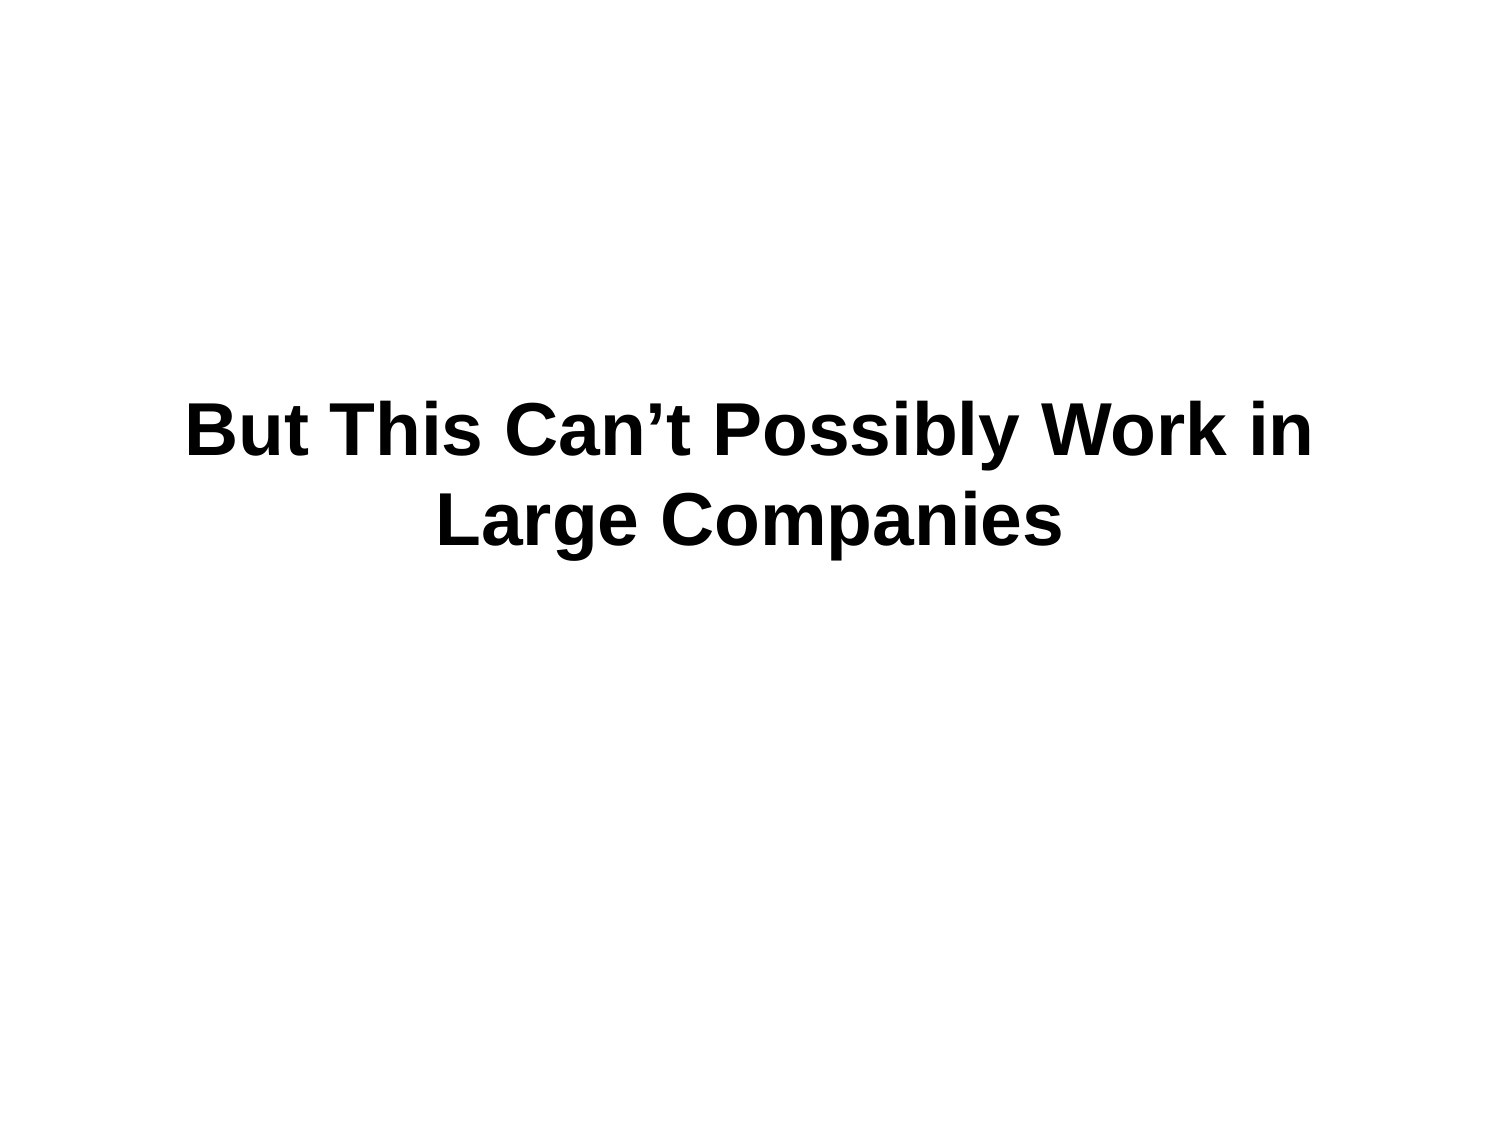

# But This Can’t Possibly Work in Large Companies